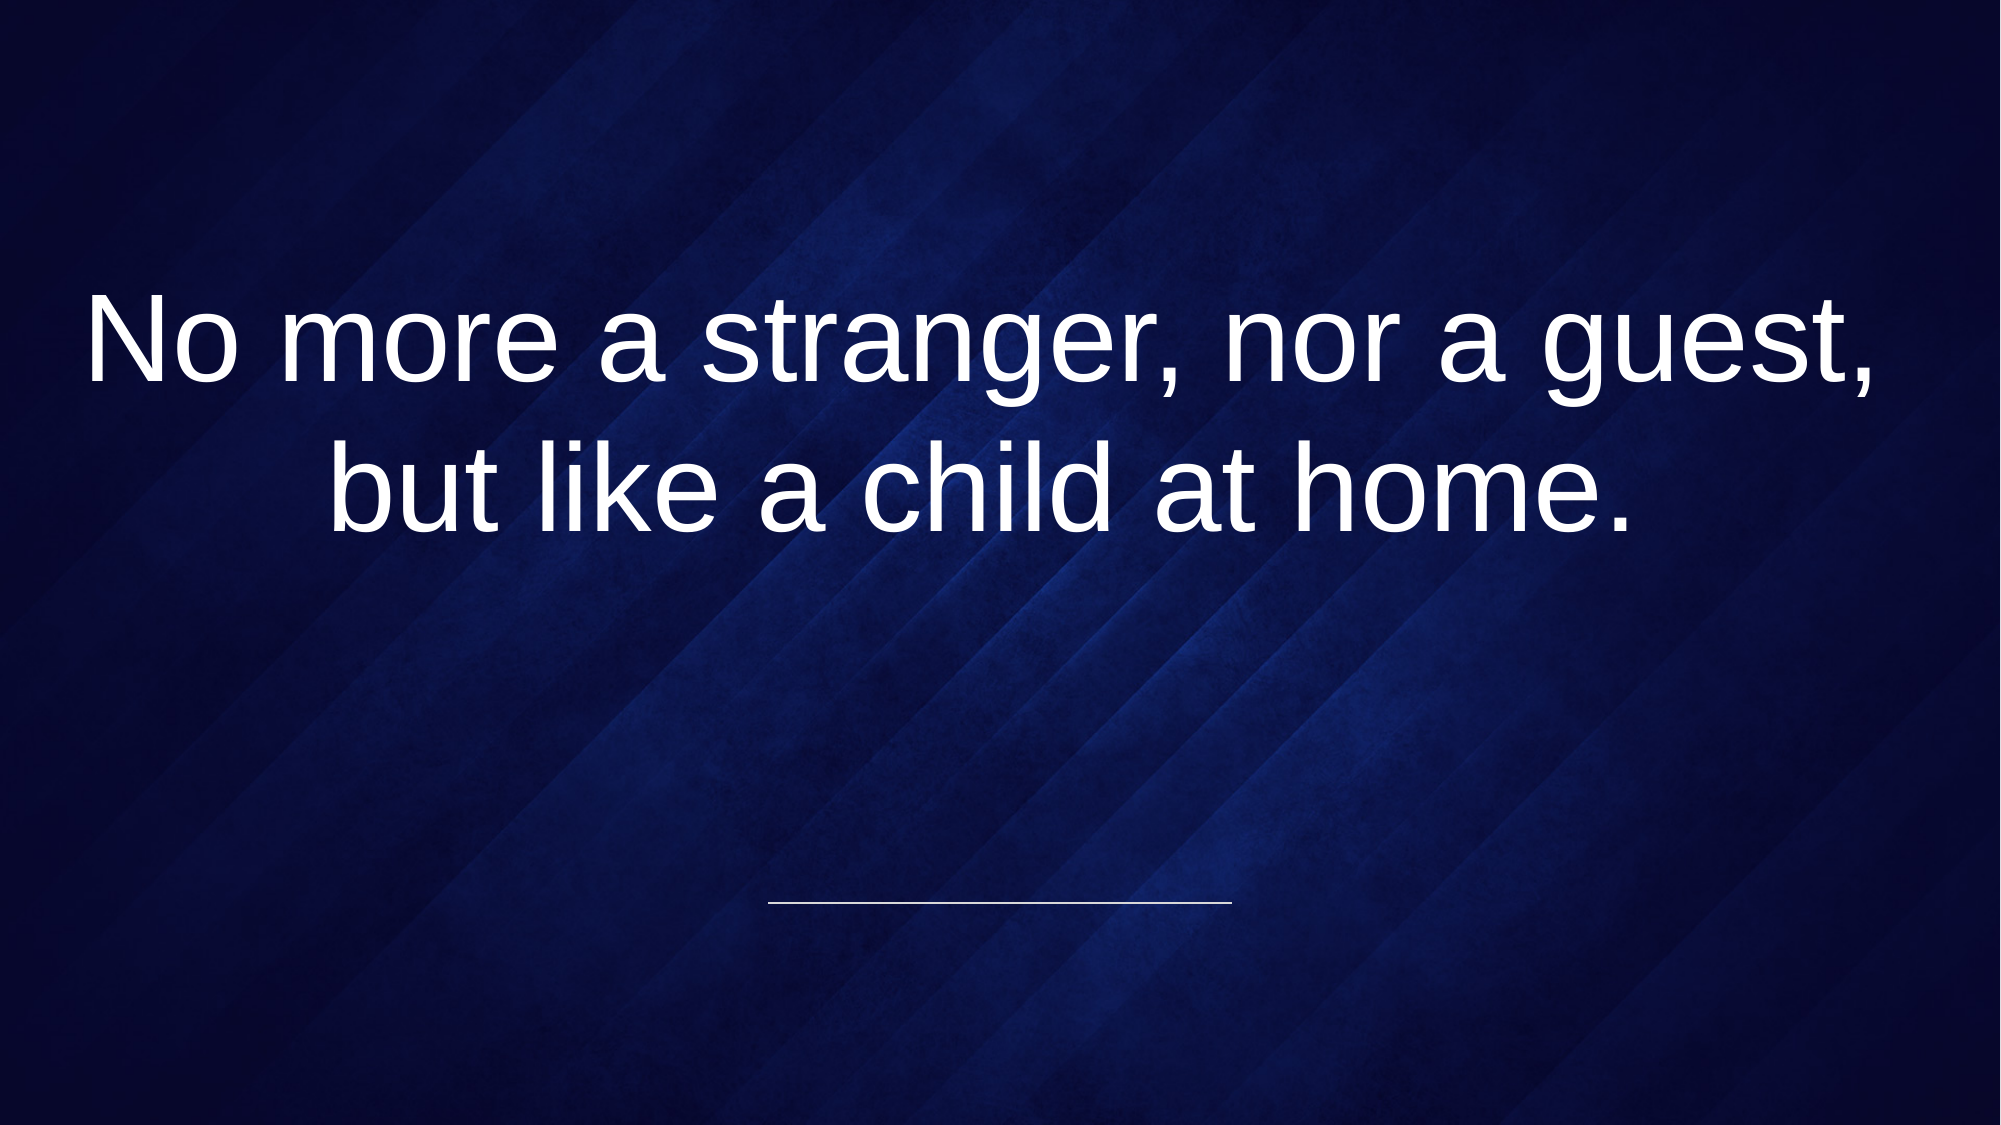

# No more a stranger, nor a guest, but like a child at home.